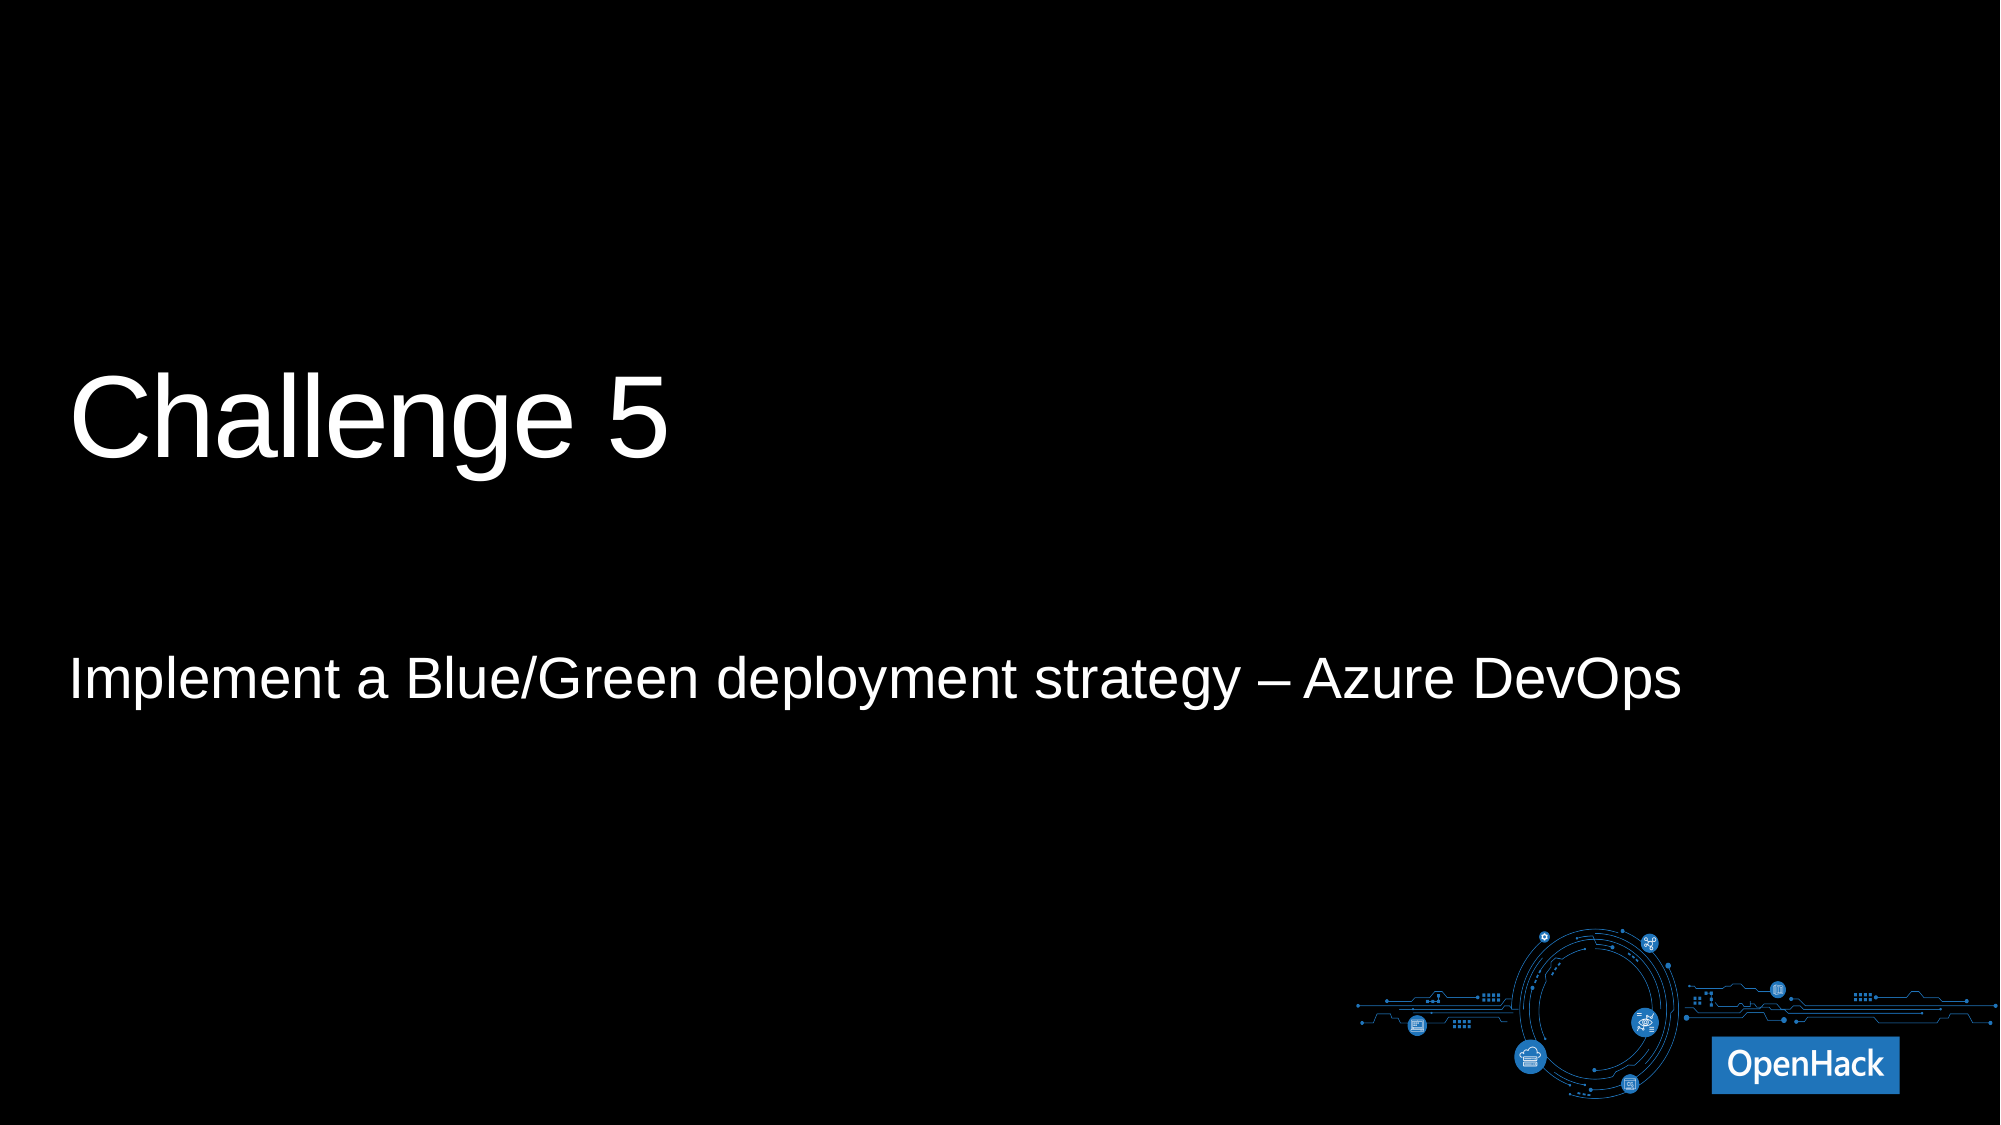

# Challenge 5
Implement a Blue/Green deployment strategy – Azure DevOps